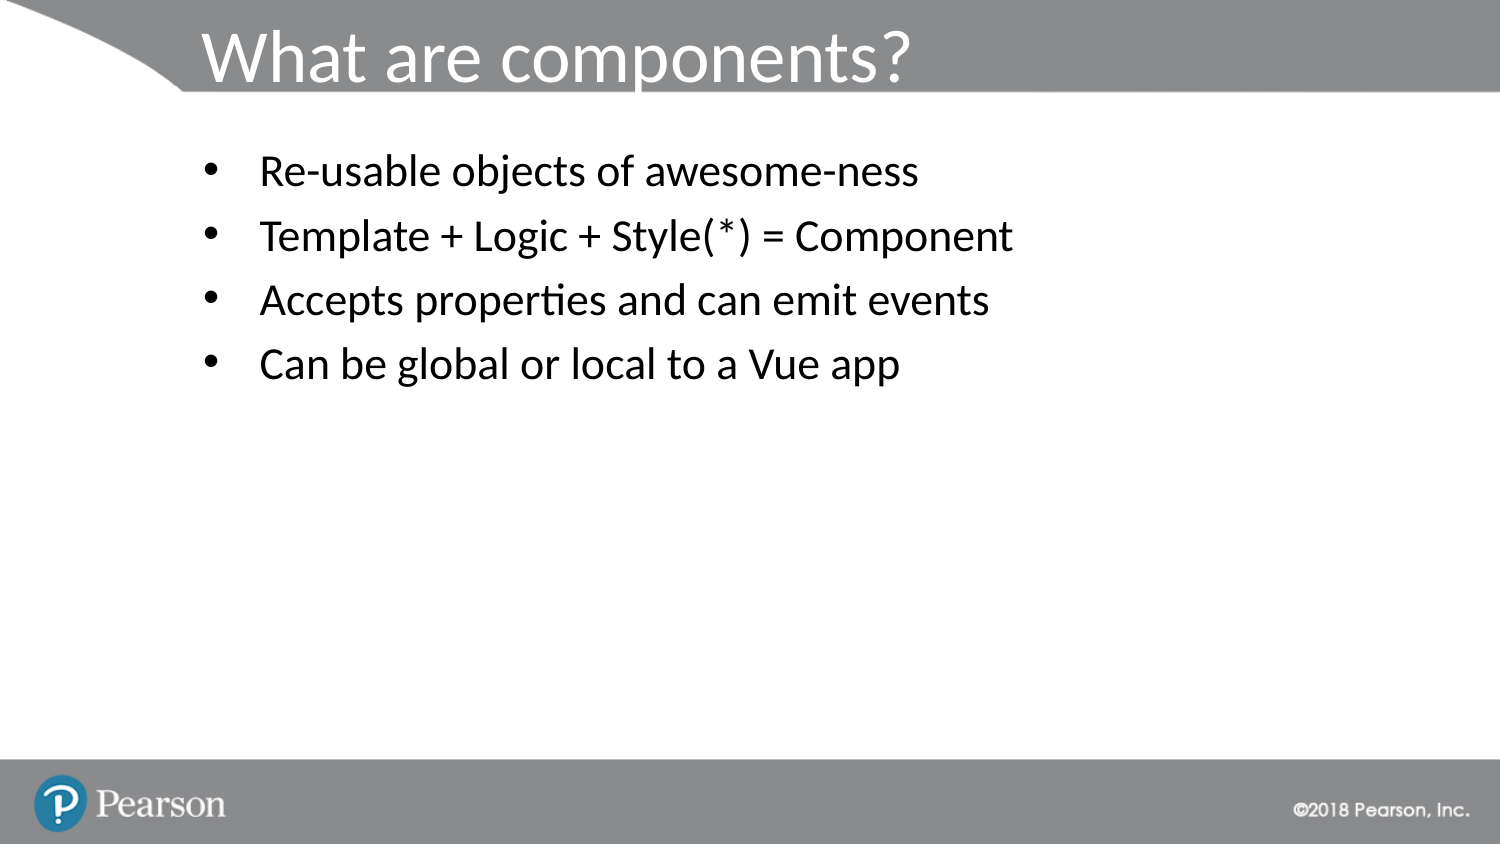

# What are components?
Re-usable objects of awesome-ness
Template + Logic + Style(*) = Component
Accepts properties and can emit events
Can be global or local to a Vue app